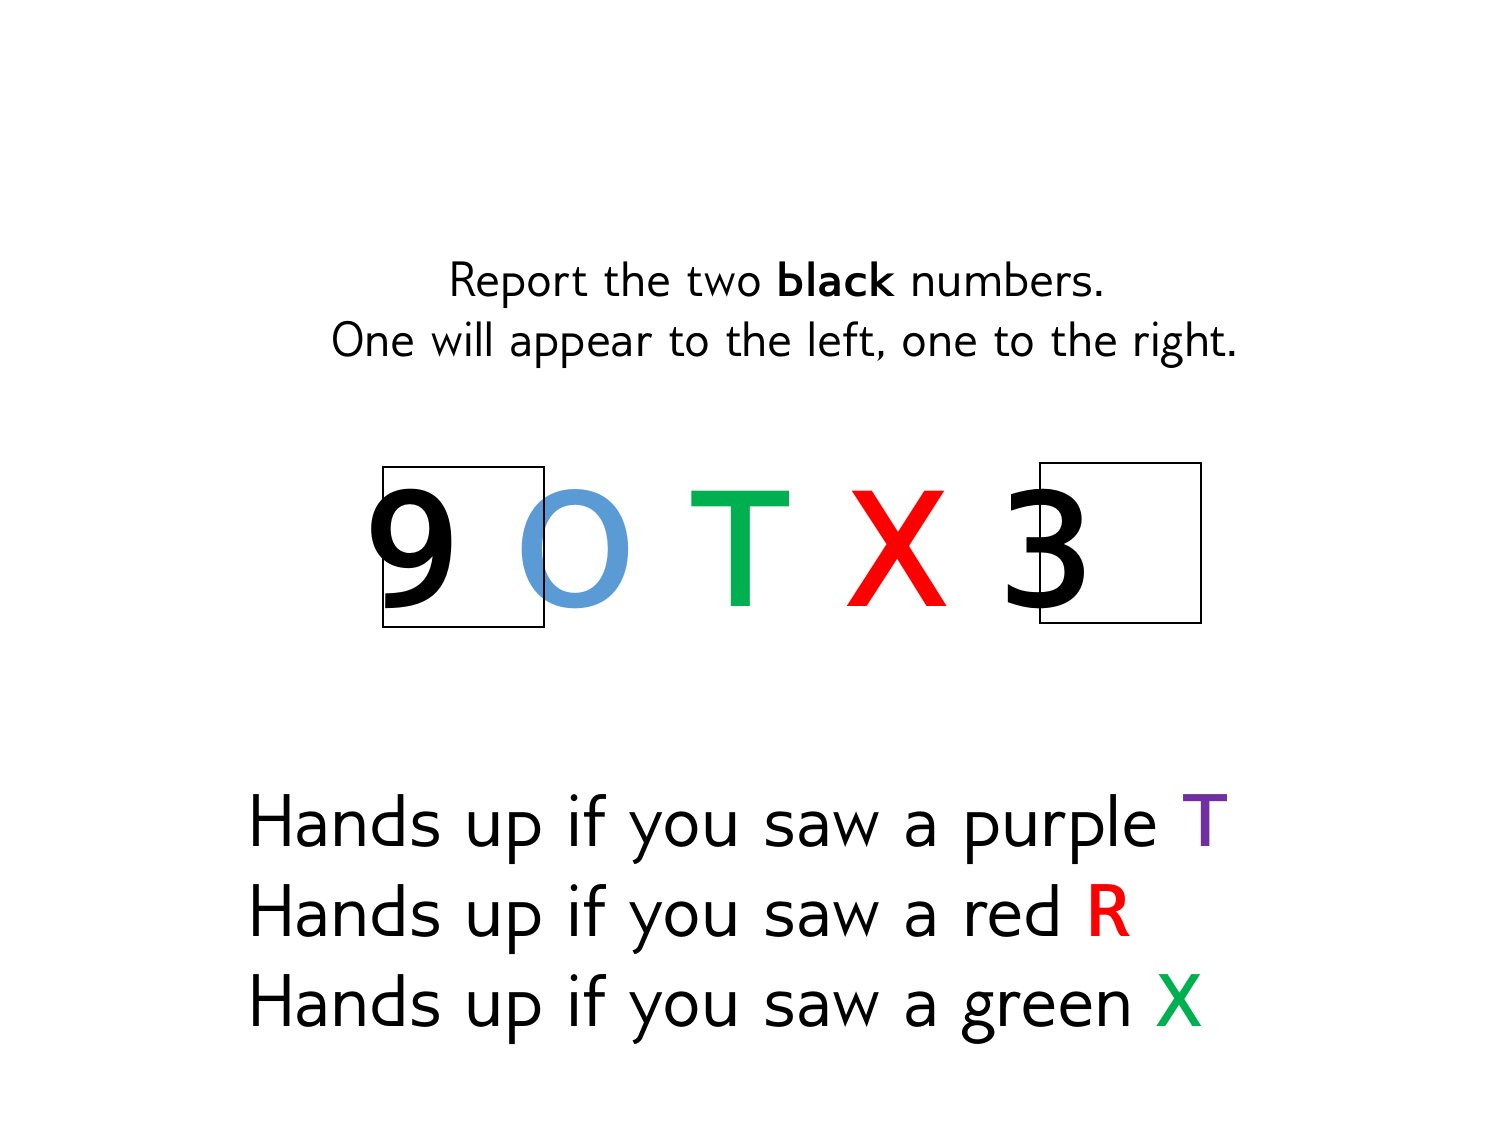

Report the two black numbers.
One will appear to the left, one to the right.

9 O T X 3

Hands up if you saw a purple T
Hands up if you saw a red R
Hands up if you saw a green X